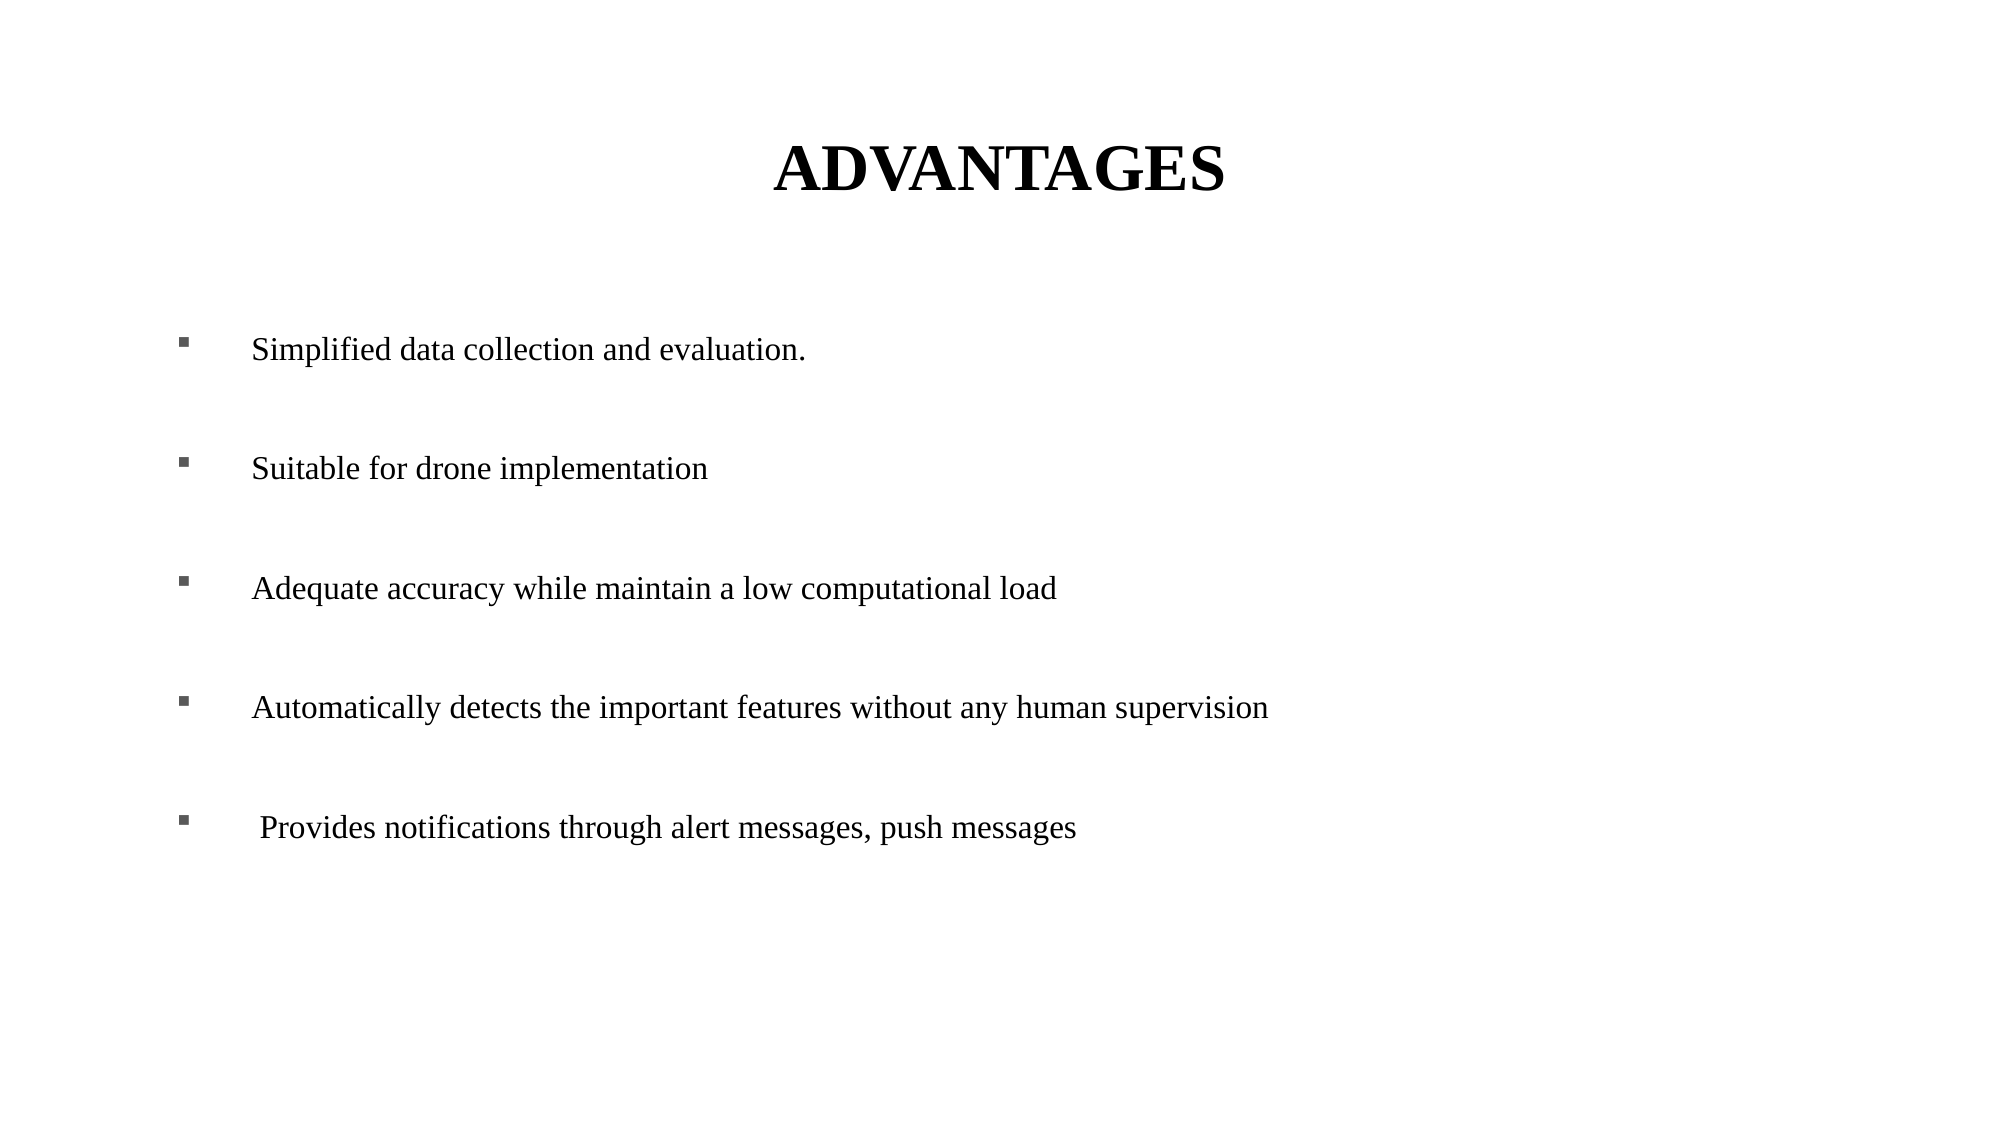

# ADVANTAGES
Simplified data collection and evaluation.

Suitable for drone implementation

Adequate accuracy while maintain a low computational load

Automatically detects the important features without any human supervision

 Provides notifications through alert messages, push messages